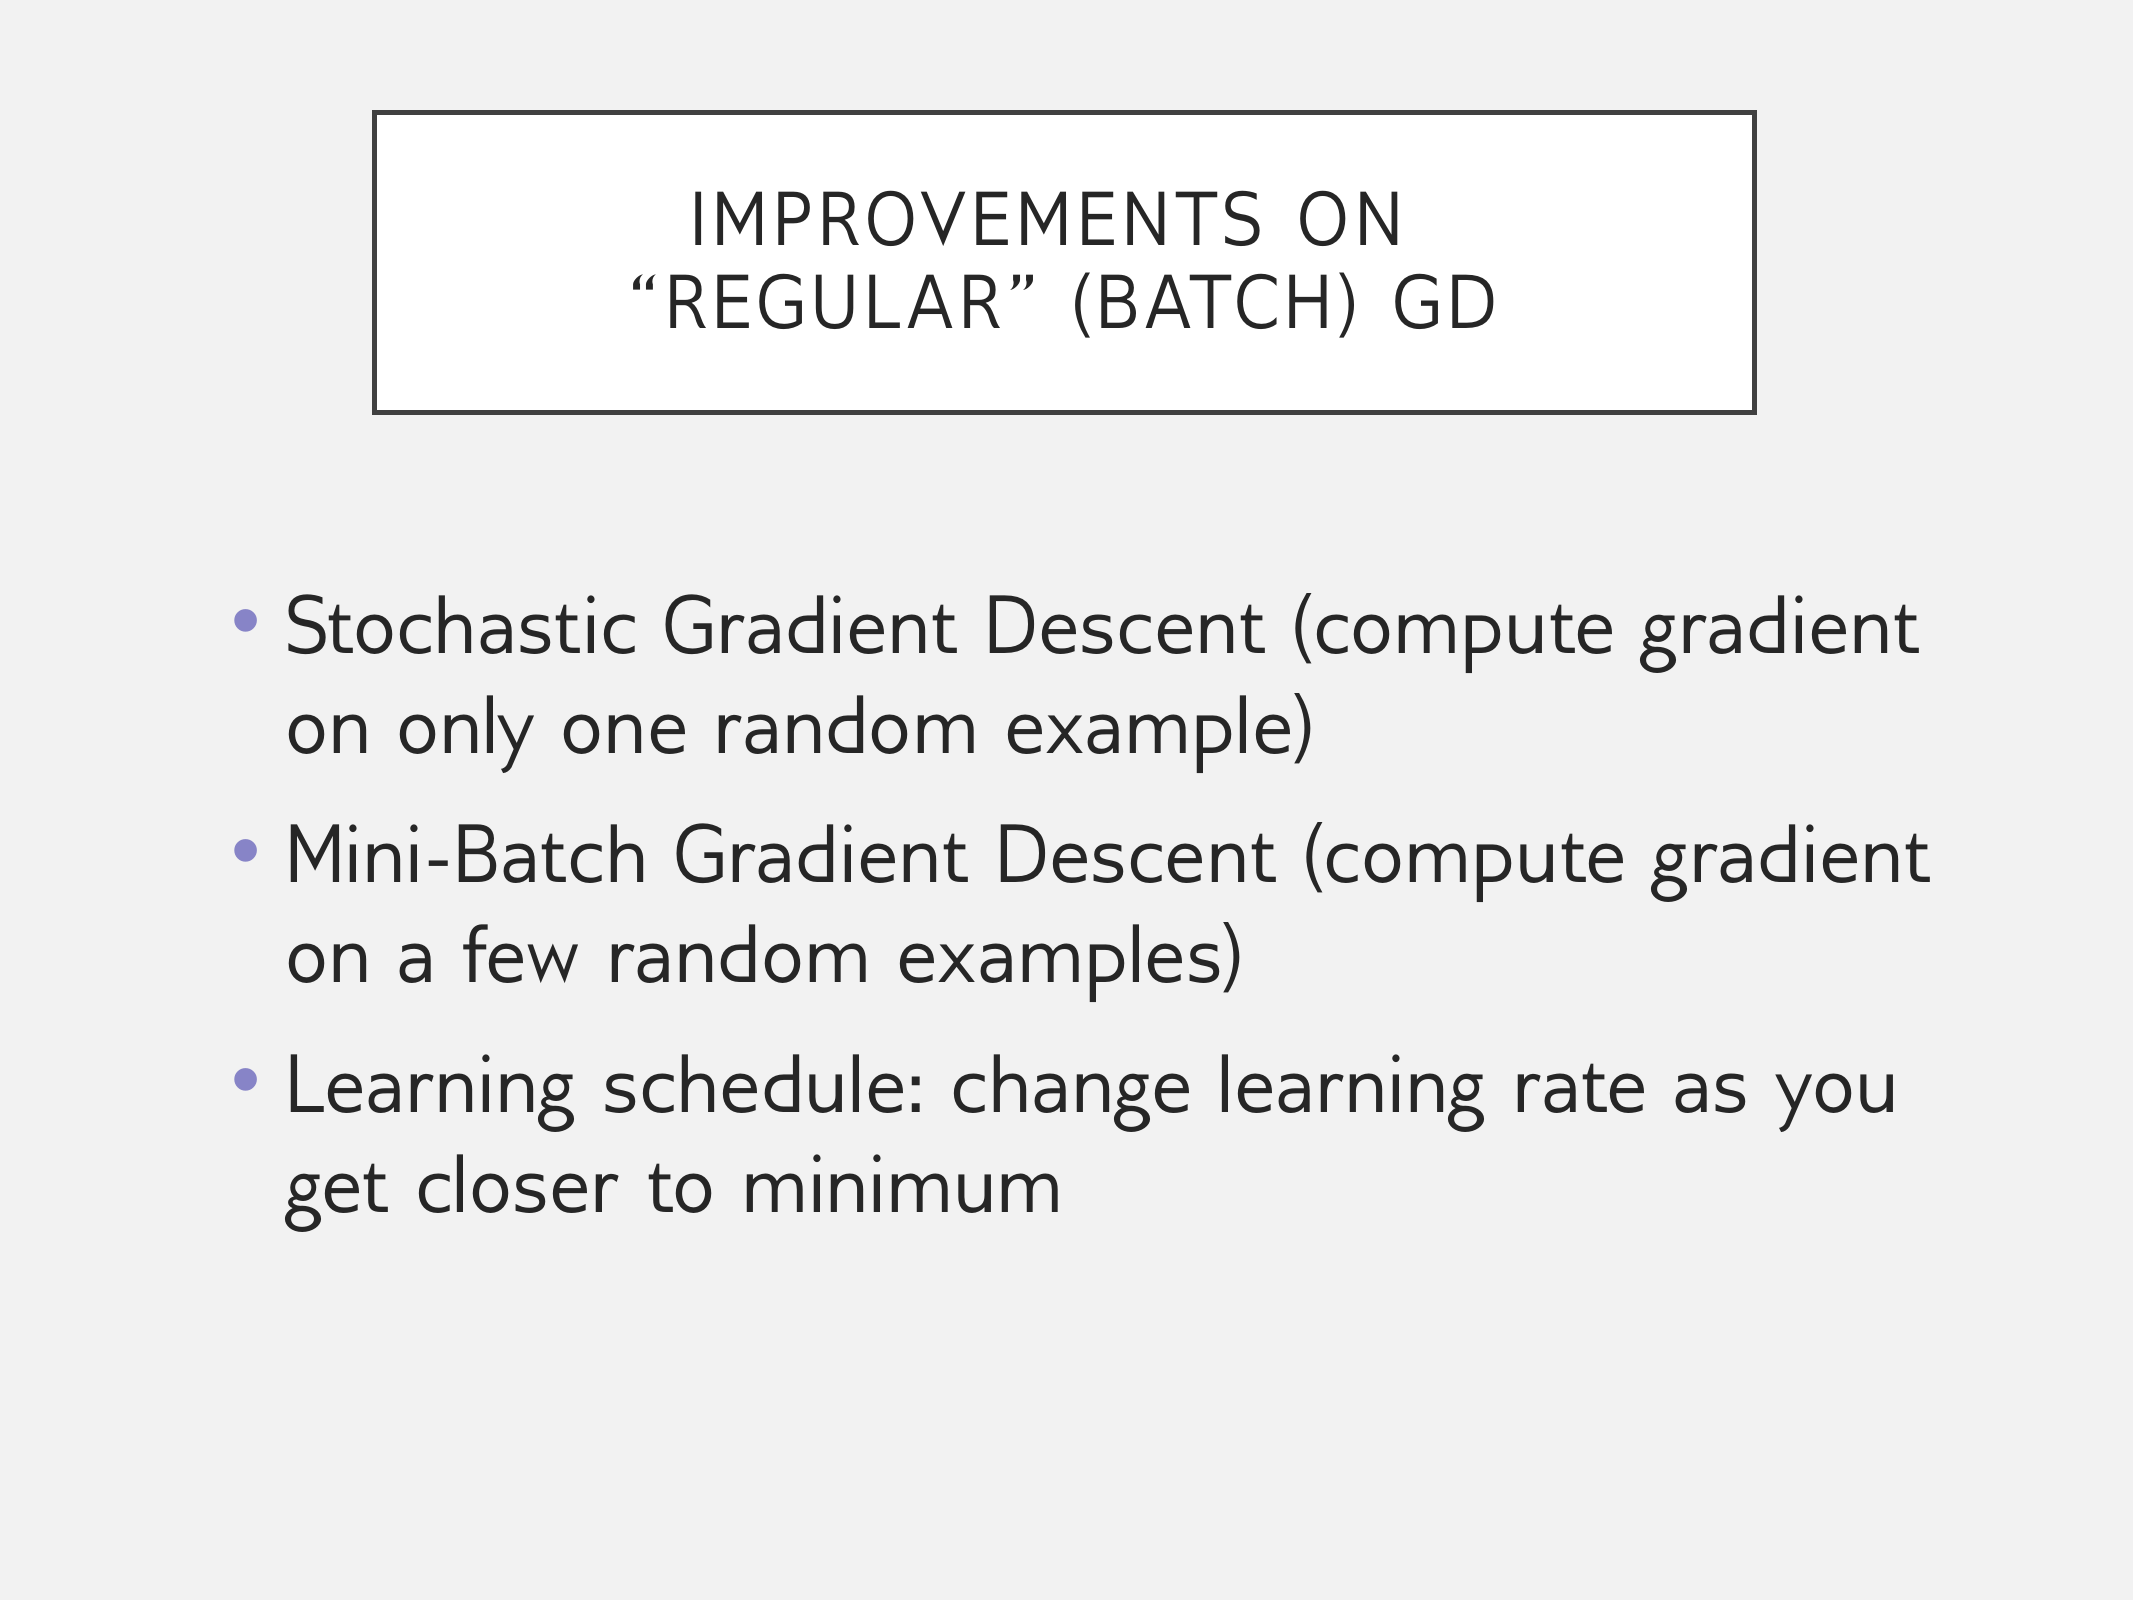

# Improvements on “regular” (batch) GD
Stochastic Gradient Descent (compute gradient on only one random example)
Mini-Batch Gradient Descent (compute gradient on a few random examples)
Learning schedule: change learning rate as you get closer to minimum